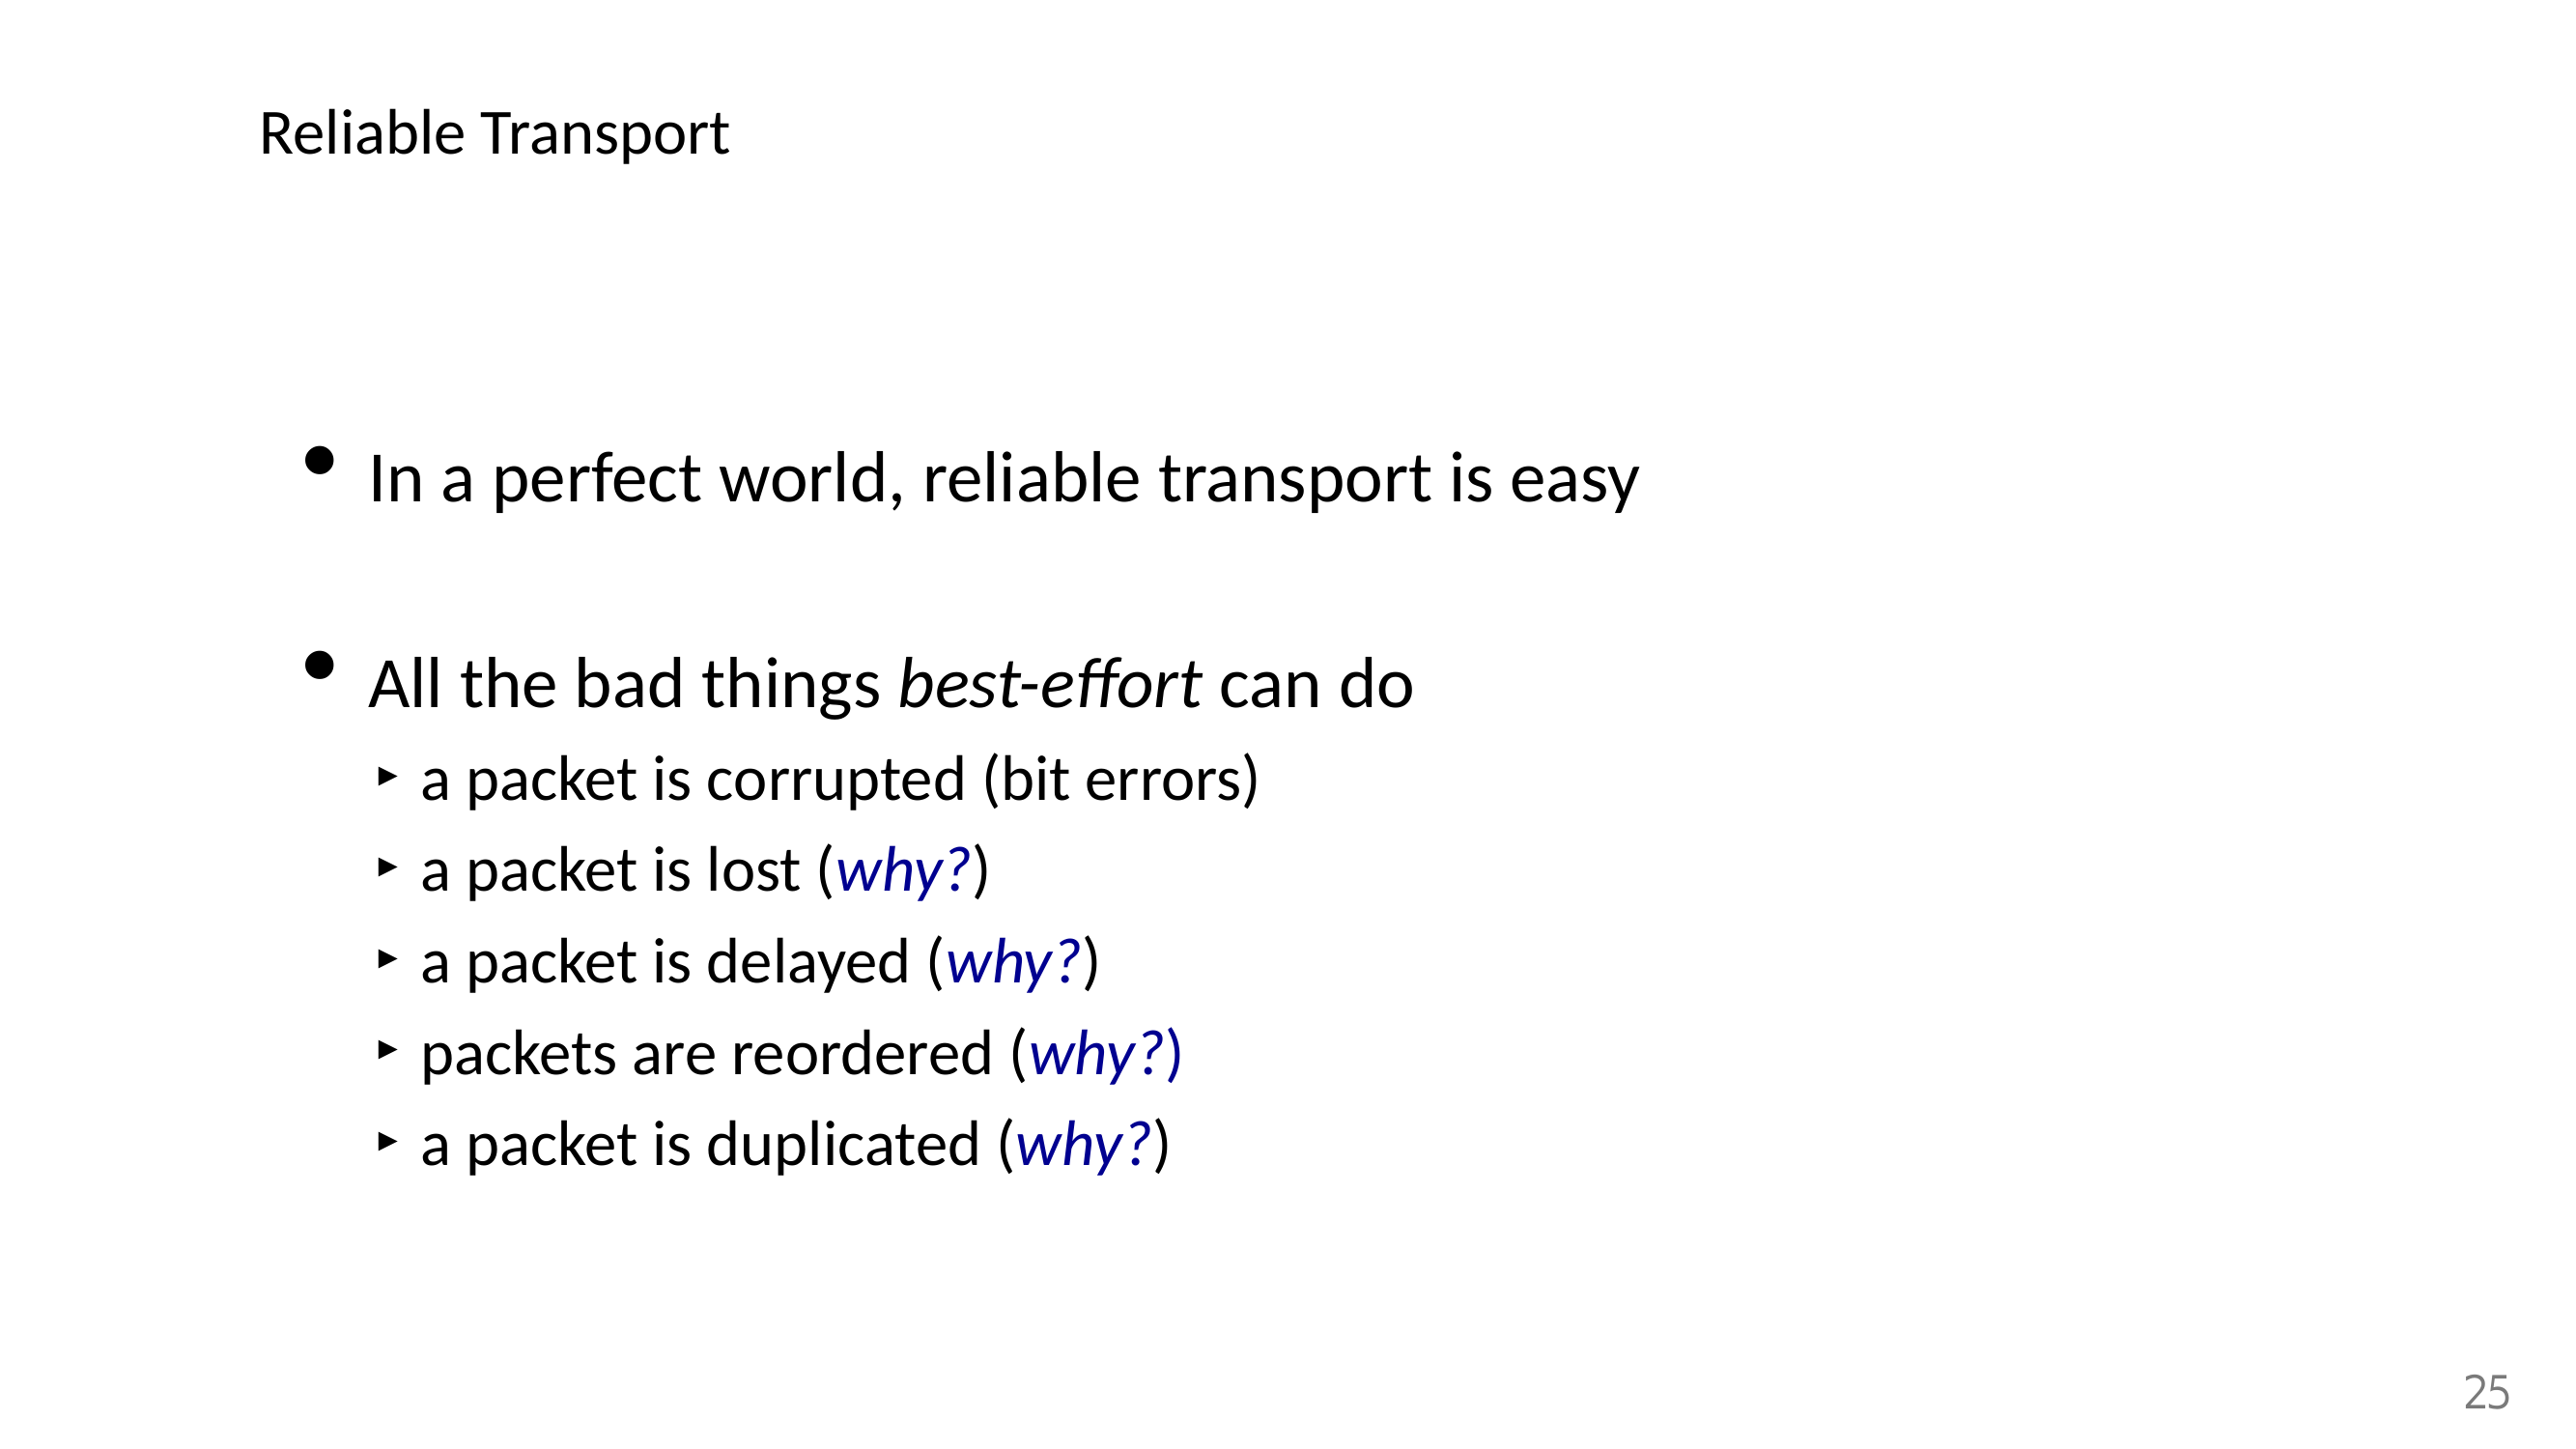

# Reliable Transport
In a perfect world, reliable transport is easy

All the bad things best-effort can do
a packet is corrupted (bit errors)
a packet is lost (why?)
a packet is delayed (why?)
packets are reordered (why?)
a packet is duplicated (why?)
25